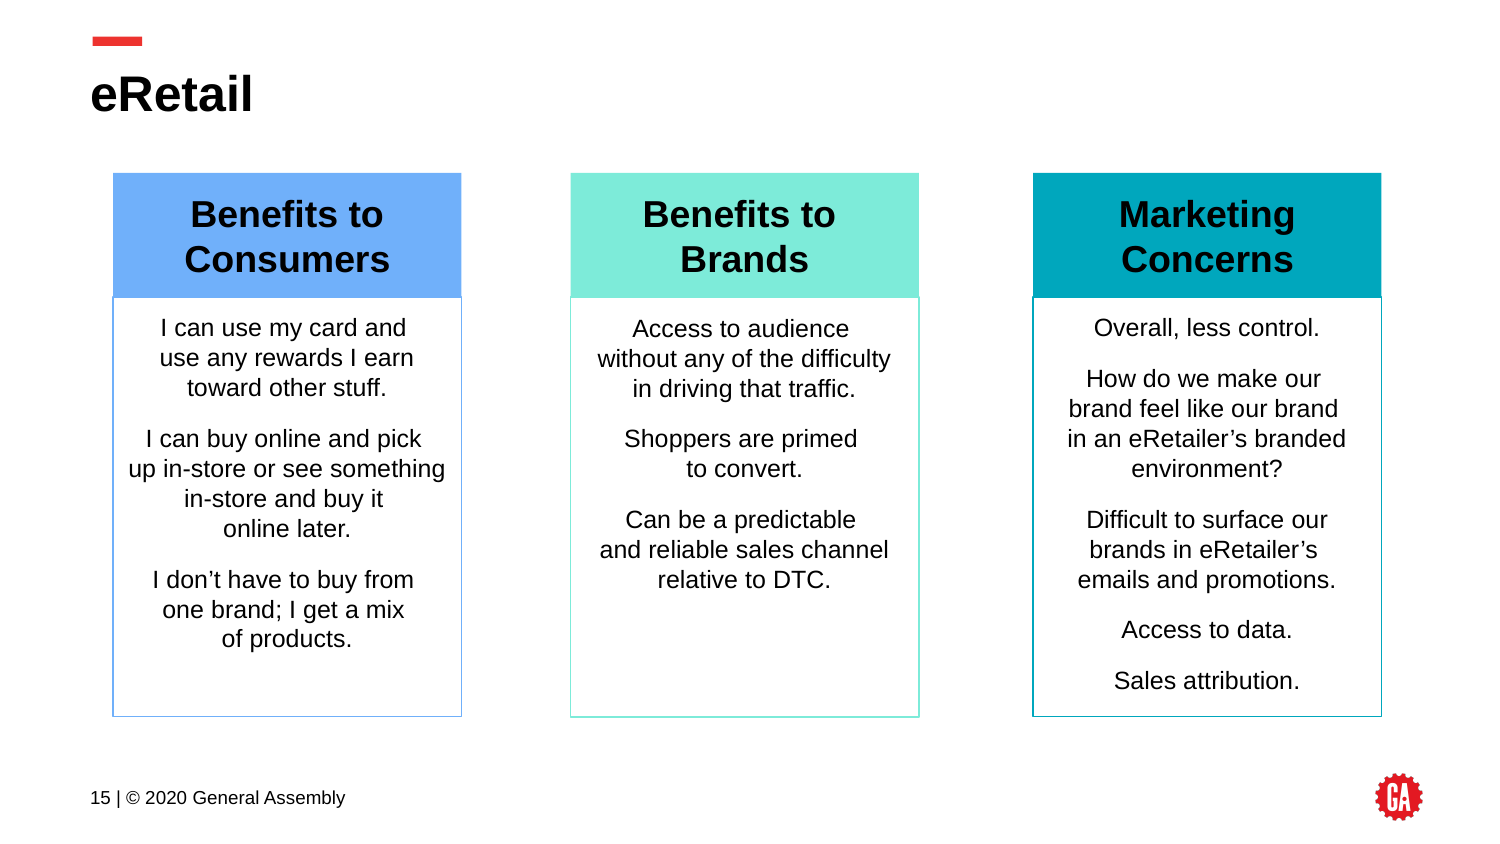

# eRetail
Benefits to Consumers
Benefits to
Brands
Marketing Concerns
I can use my card and
use any rewards I earn toward other stuff.
I can buy online and pick
up in-store or see something in-store and buy it
online later.
I don’t have to buy from
one brand; I get a mix
of products.

Overall, less control.
How do we make our
brand feel like our brand
in an eRetailer’s branded environment?
Difficult to surface our brands in eRetailer’s
emails and promotions.
Access to data.
Sales attribution.
Access to audience
without any of the difficulty in driving that traffic.
Shoppers are primed
to convert.
Can be a predictable
and reliable sales channel relative to DTC.
15 | © 2020 General Assembly